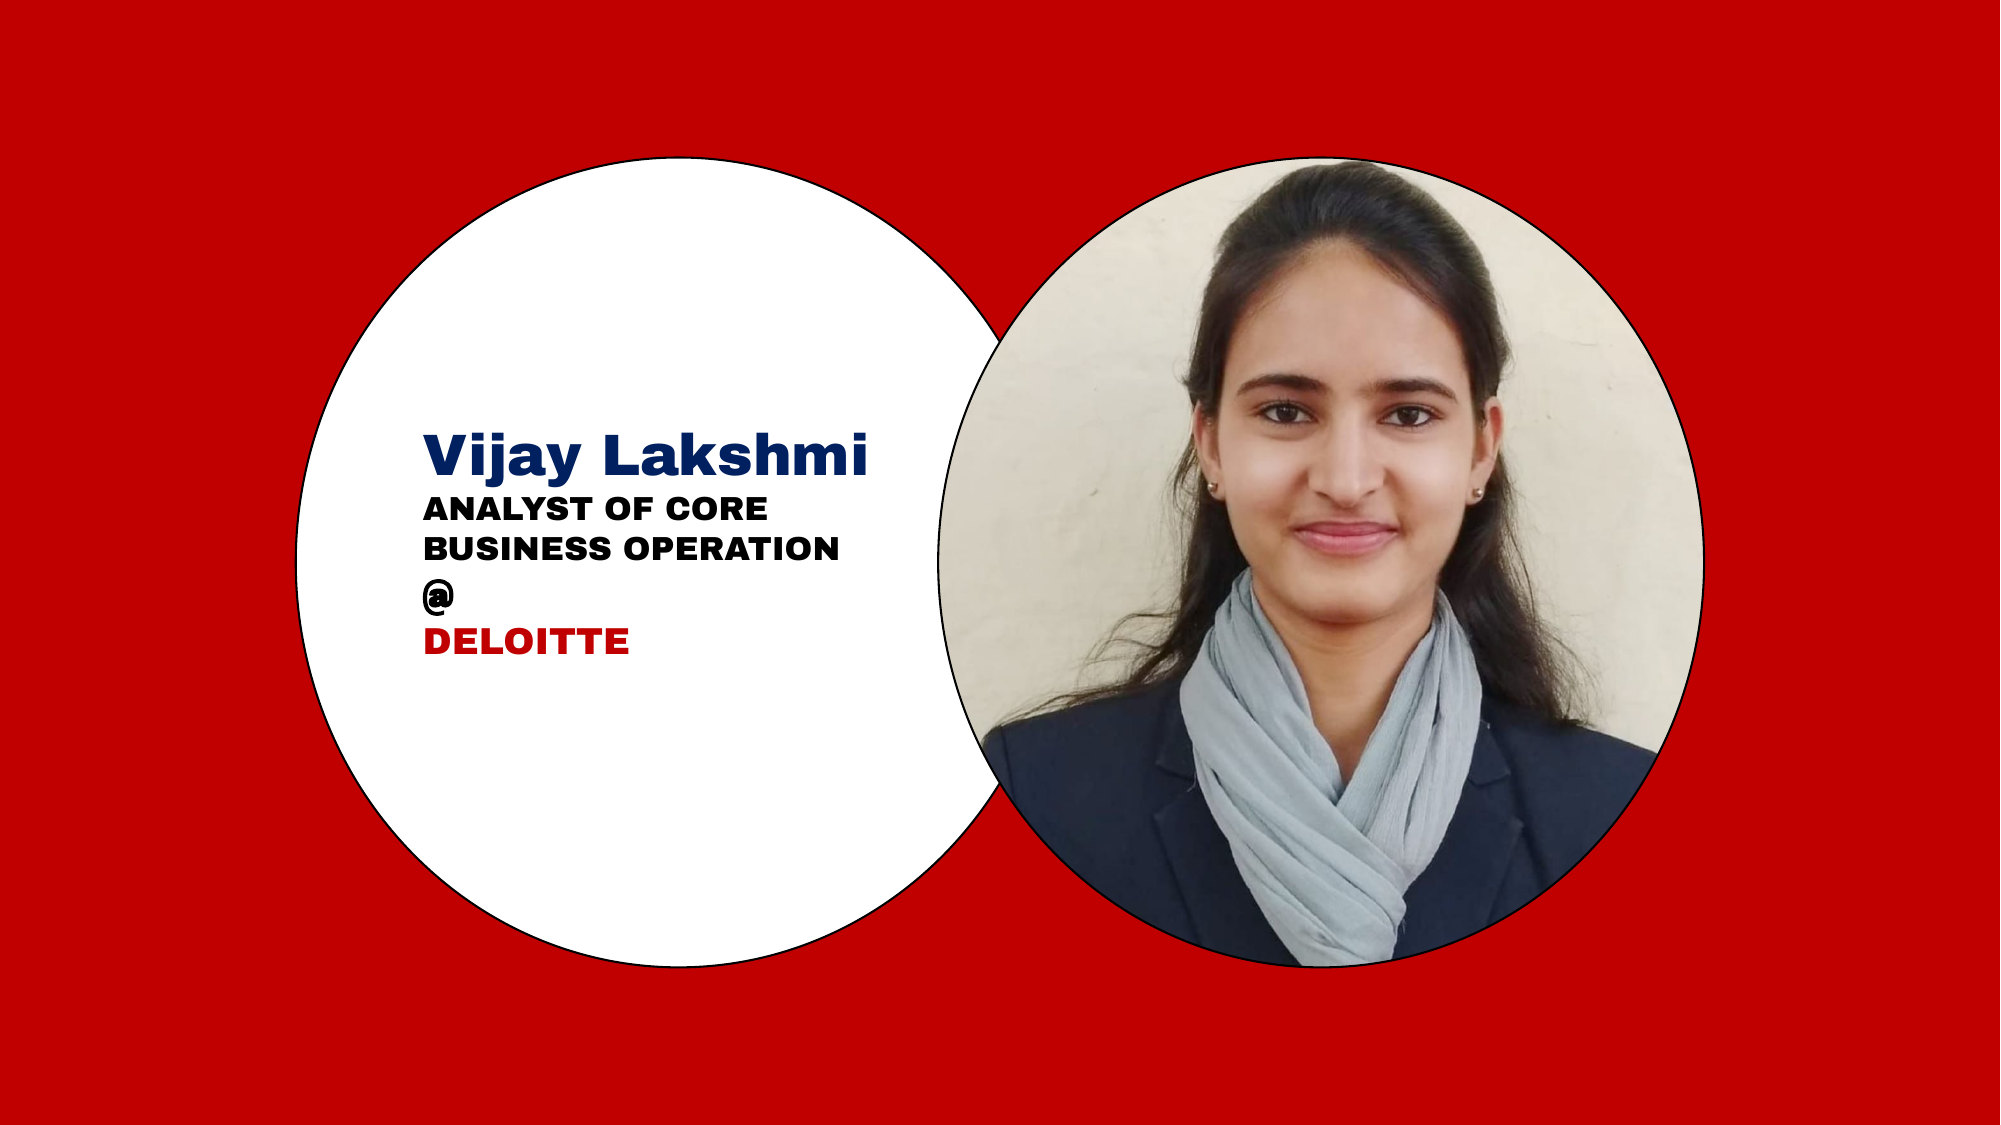

Vijay Lakshmi
ANALYST OF CORE BUSINESS OPERATION
@
DELOITTE